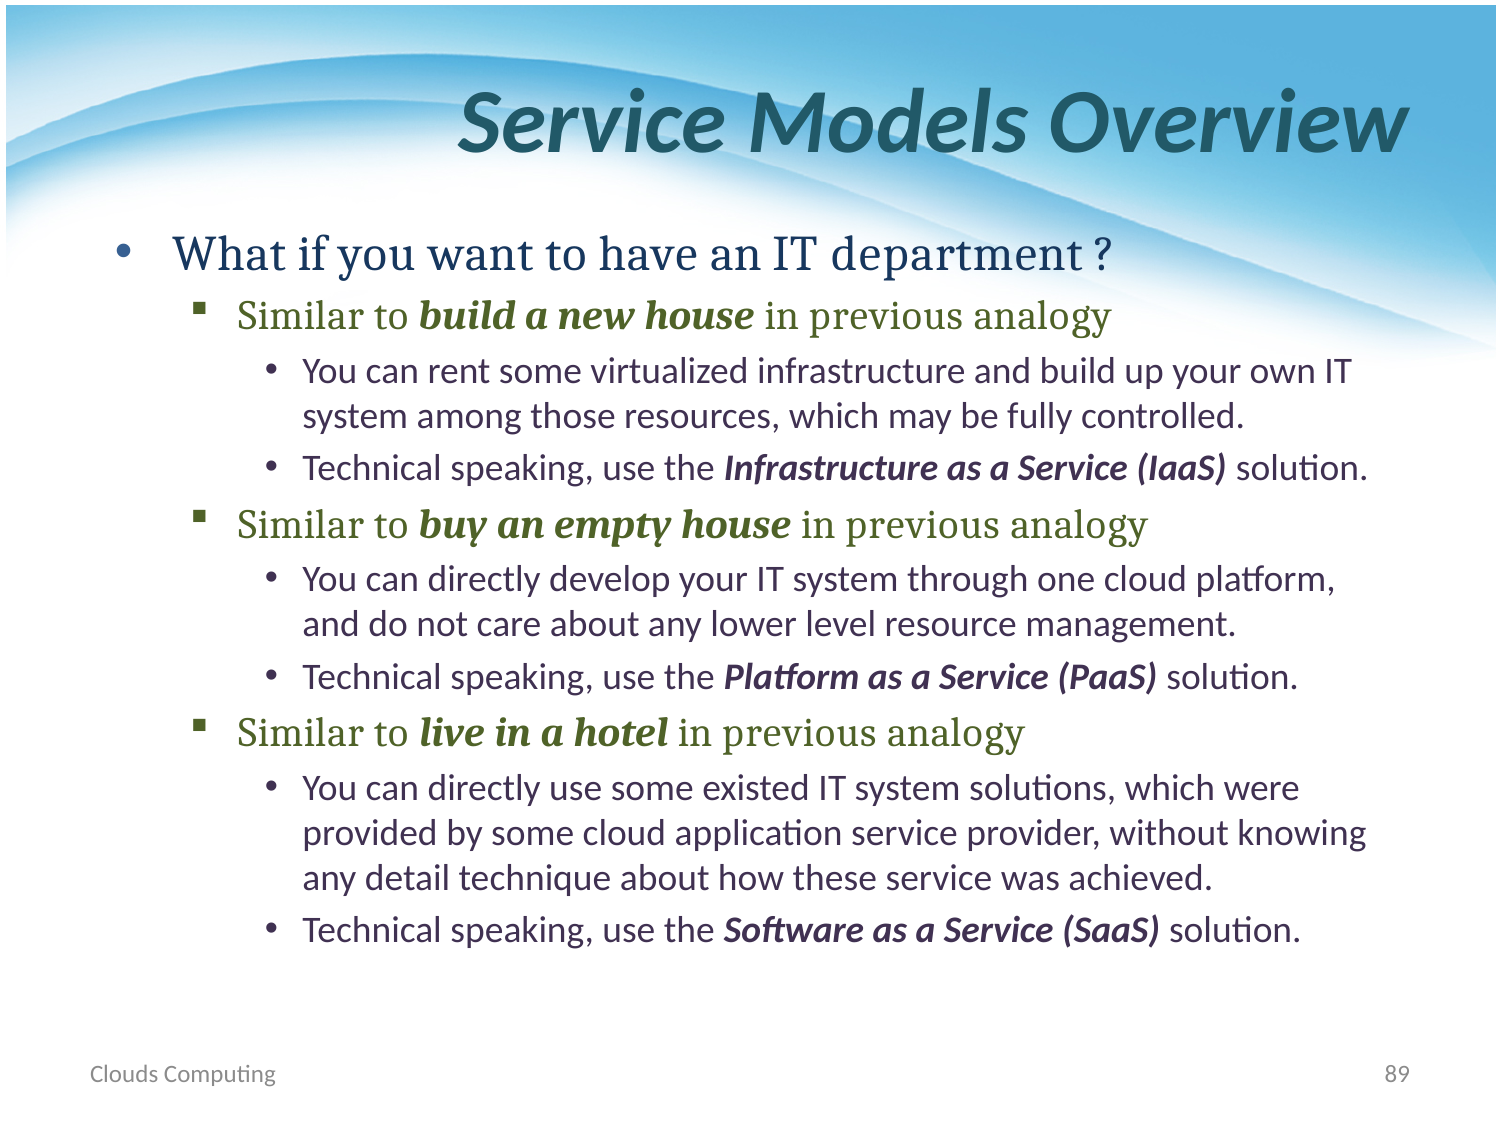

# Service Models Overview
What if you want to have an IT department ?
Similar to build a new house in previous analogy
You can rent some virtualized infrastructure and build up your own IT system among those resources, which may be fully controlled.
Technical speaking, use the Infrastructure as a Service (IaaS) solution.
Similar to buy an empty house in previous analogy
You can directly develop your IT system through one cloud platform, and do not care about any lower level resource management.
Technical speaking, use the Platform as a Service (PaaS) solution.
Similar to live in a hotel in previous analogy
You can directly use some existed IT system solutions, which were provided by some cloud application service provider, without knowing any detail technique about how these service was achieved.
Technical speaking, use the Software as a Service (SaaS) solution.
Clouds Computing
89